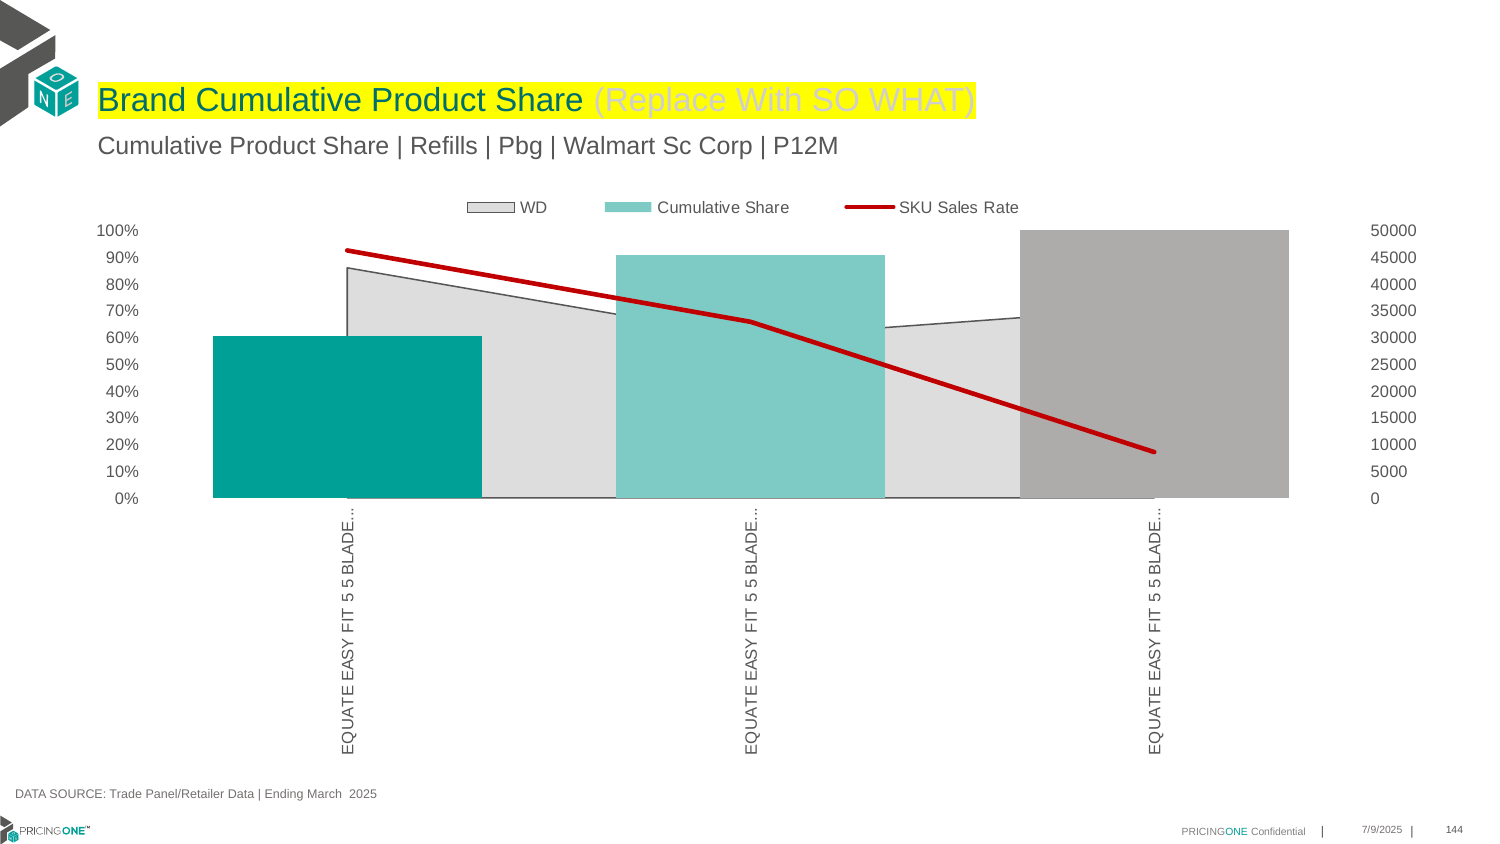

# Brand Cumulative Product Share (Replace With SO WHAT)
Cumulative Product Share | Refills | Pbg | Walmart Sc Corp | P12M

### Chart

| Category | WD | Cumulative Share | SKU Sales Rate |
|---|---|---|---|
| EQUATE EASY FIT 5 5 BLADE REFILL NORMAL 4CT | 0.86 | 0.6062127822512666 | 46244.01162790698 |
| EQUATE EASY FIT 5 5 BLADE REFILL NORMAL 8CT | 0.6 | 0.9071570266225513 | 32905.13333333333 |
| EQUATE EASY FIT 5 5 BLADE REFILL NORMAL 12CT | 0.71 | 0.9998474173286965 | 8564.56338028169 |
DATA SOURCE: Trade Panel/Retailer Data | Ending March  2025

7/9/2025
144